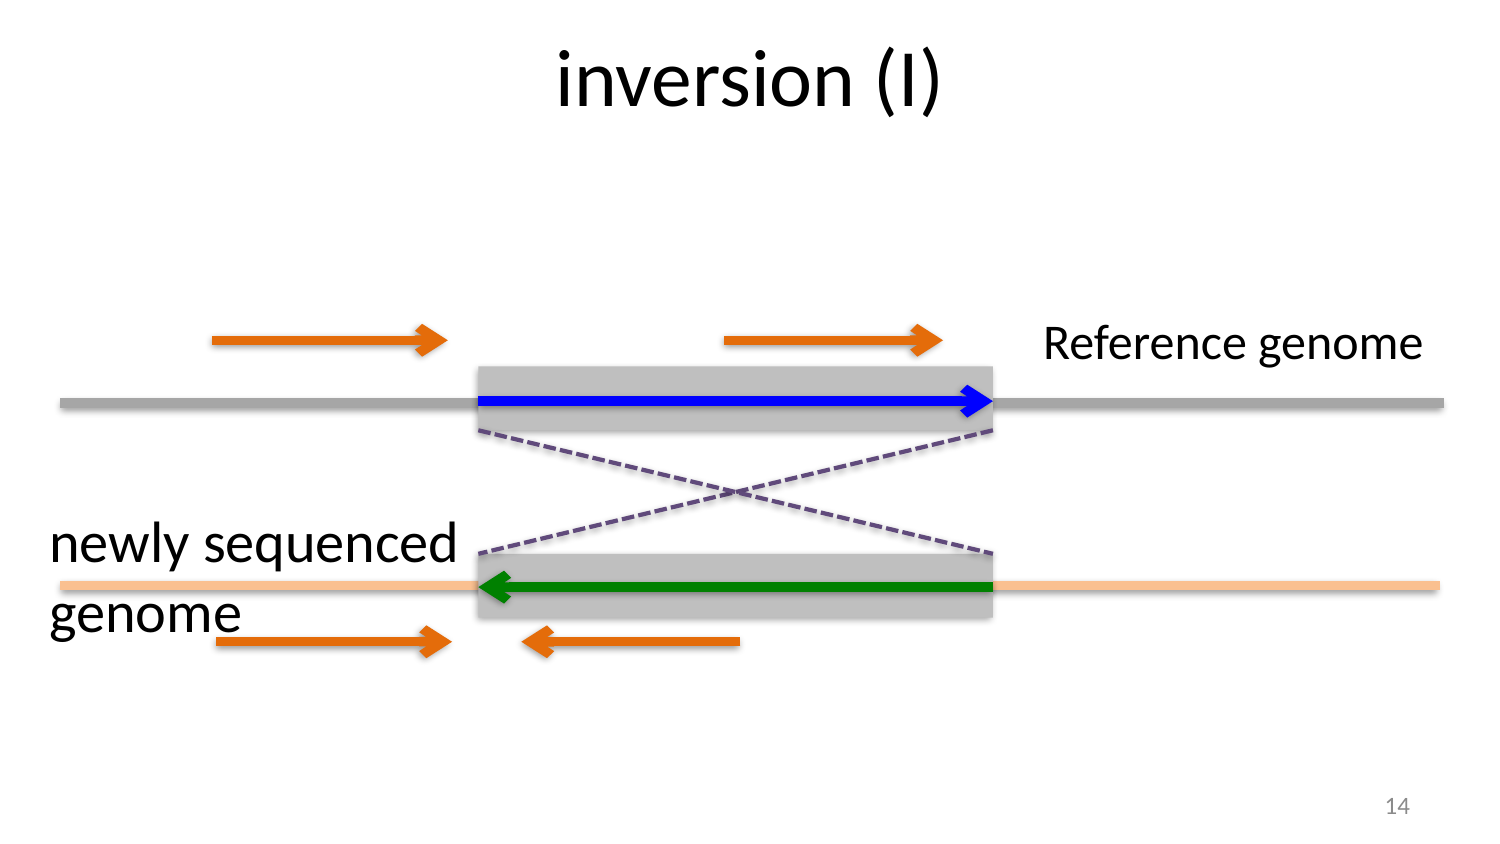

# inversion (I)
Reference genome

newly sequenced genome

14